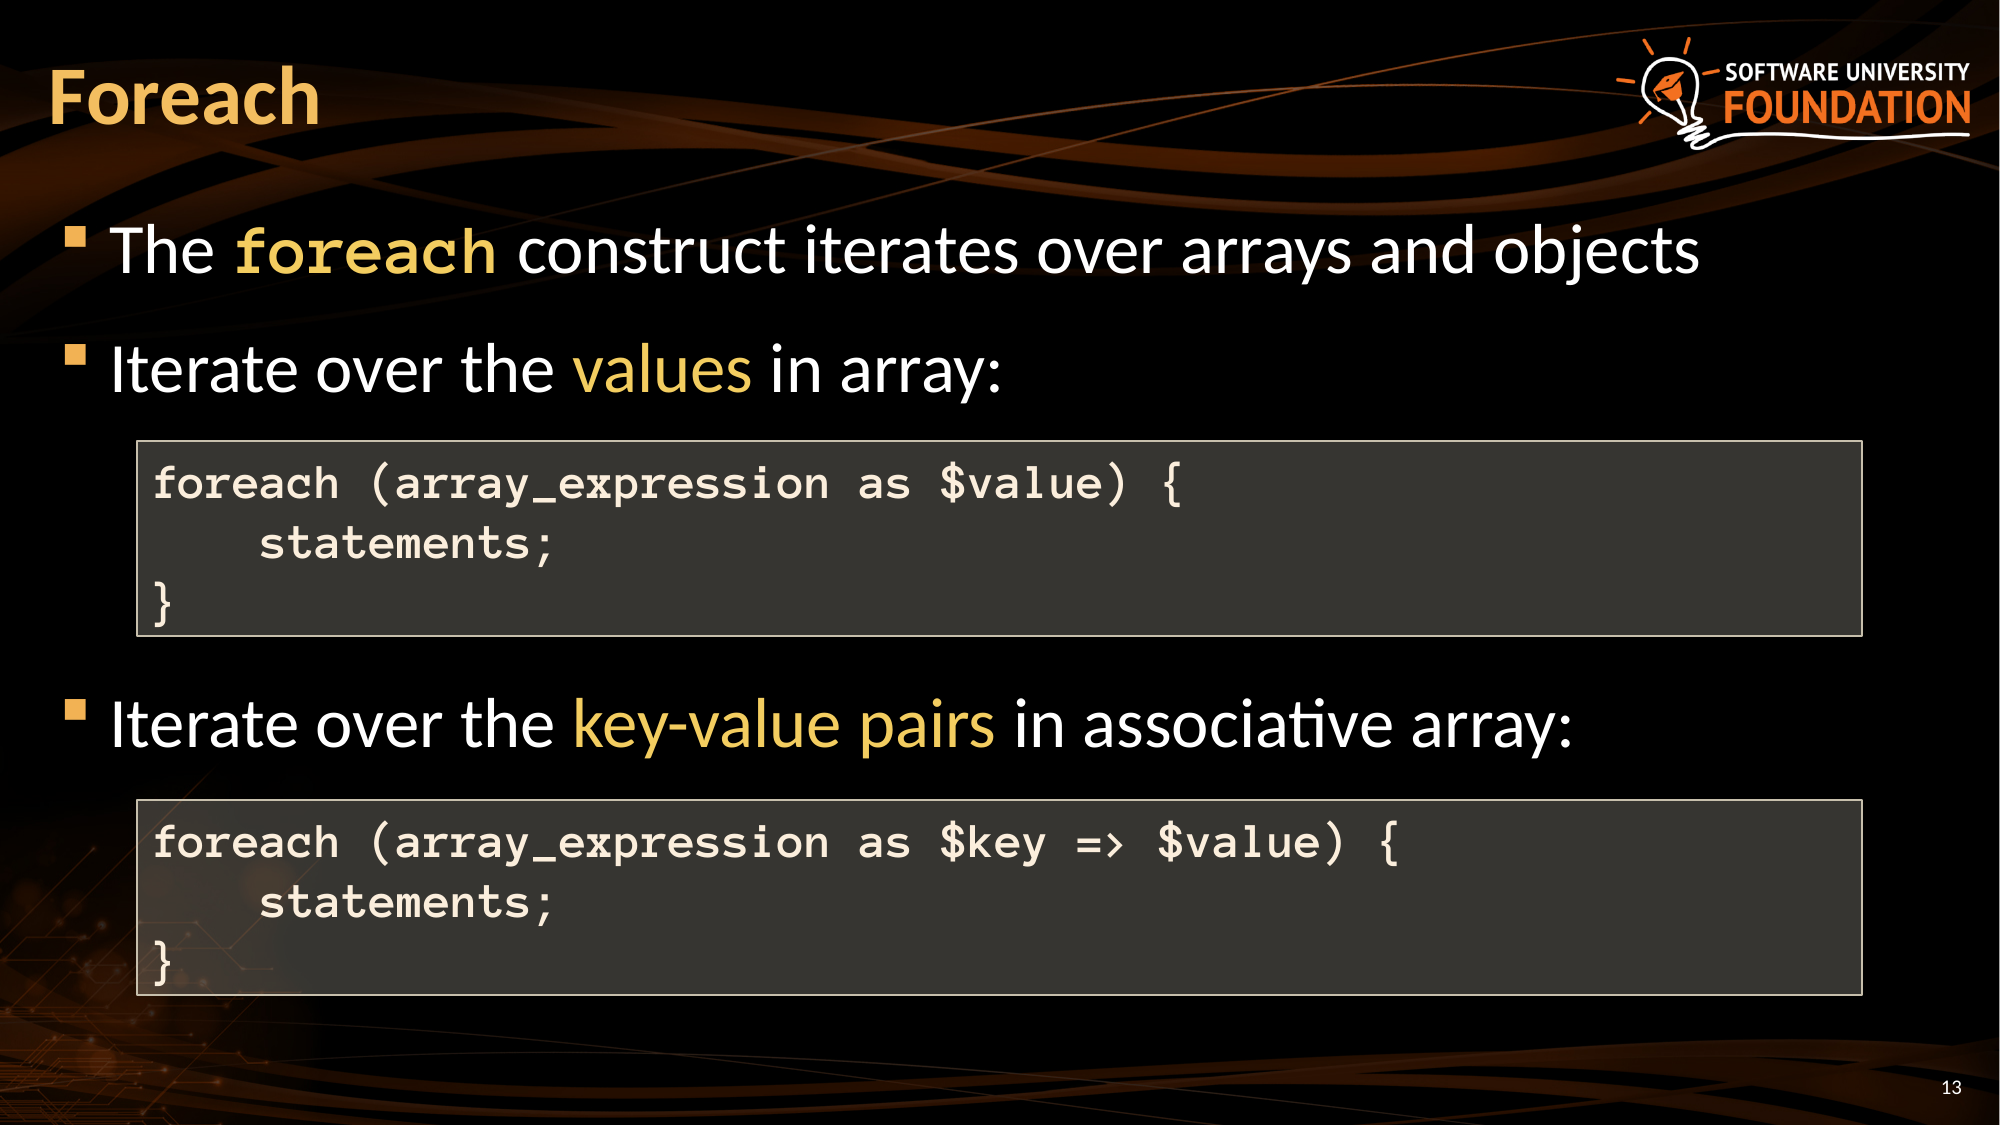

# Foreach
The foreach construct iterates over arrays and objects
Iterate over the values in array:

Iterate over the key-value pairs in associative array:
foreach (array_expression as $value) {
    statements;
}
foreach (array_expression as $key => $value) {
    statements;
}
13